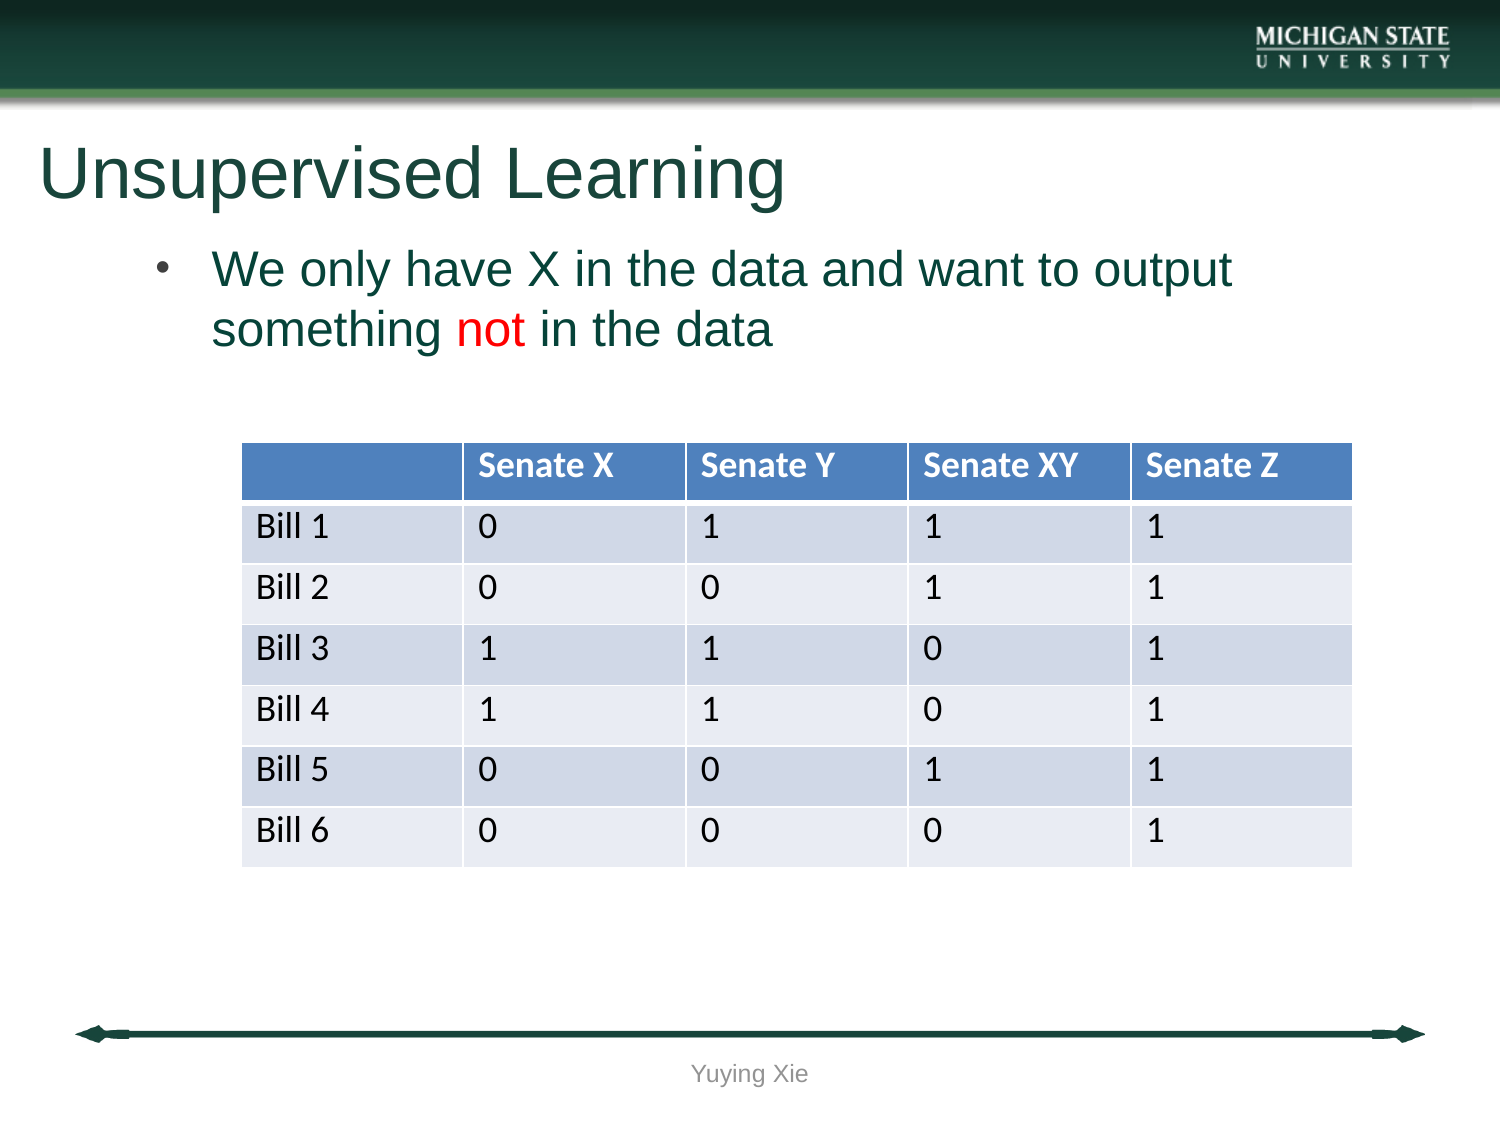

Unsupervised Learning
We only have X in the data and want to output something not in the data
|  | Senate X | Senate Y | Senate XY | Senate Z |
| --- | --- | --- | --- | --- |
| Bill 1 | 0 | 1 | 1 | 1 |
| Bill 2 | 0 | 0 | 1 | 1 |
| Bill 3 | 1 | 1 | 0 | 1 |
| Bill 4 | 1 | 1 | 0 | 1 |
| Bill 5 | 0 | 0 | 1 | 1 |
| Bill 6 | 0 | 0 | 0 | 1 |
Yuying Xie